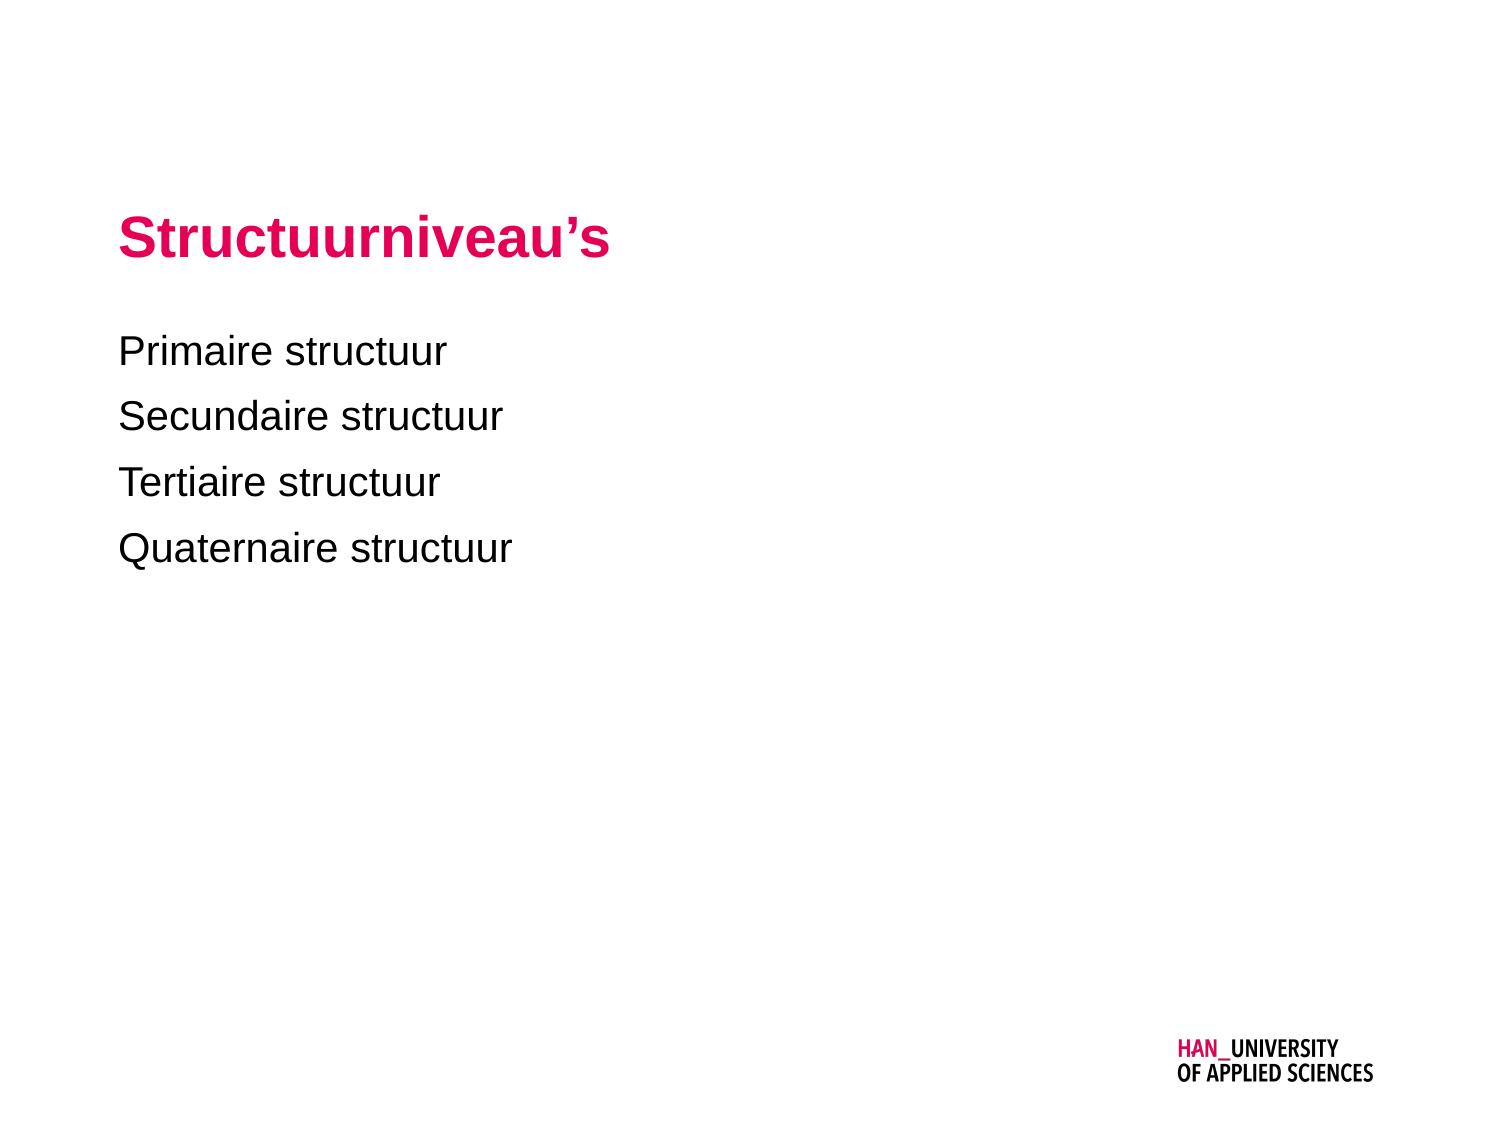

# Structuurniveau’s
Primaire structuur
Secundaire structuur
Tertiaire structuur
Quaternaire structuur